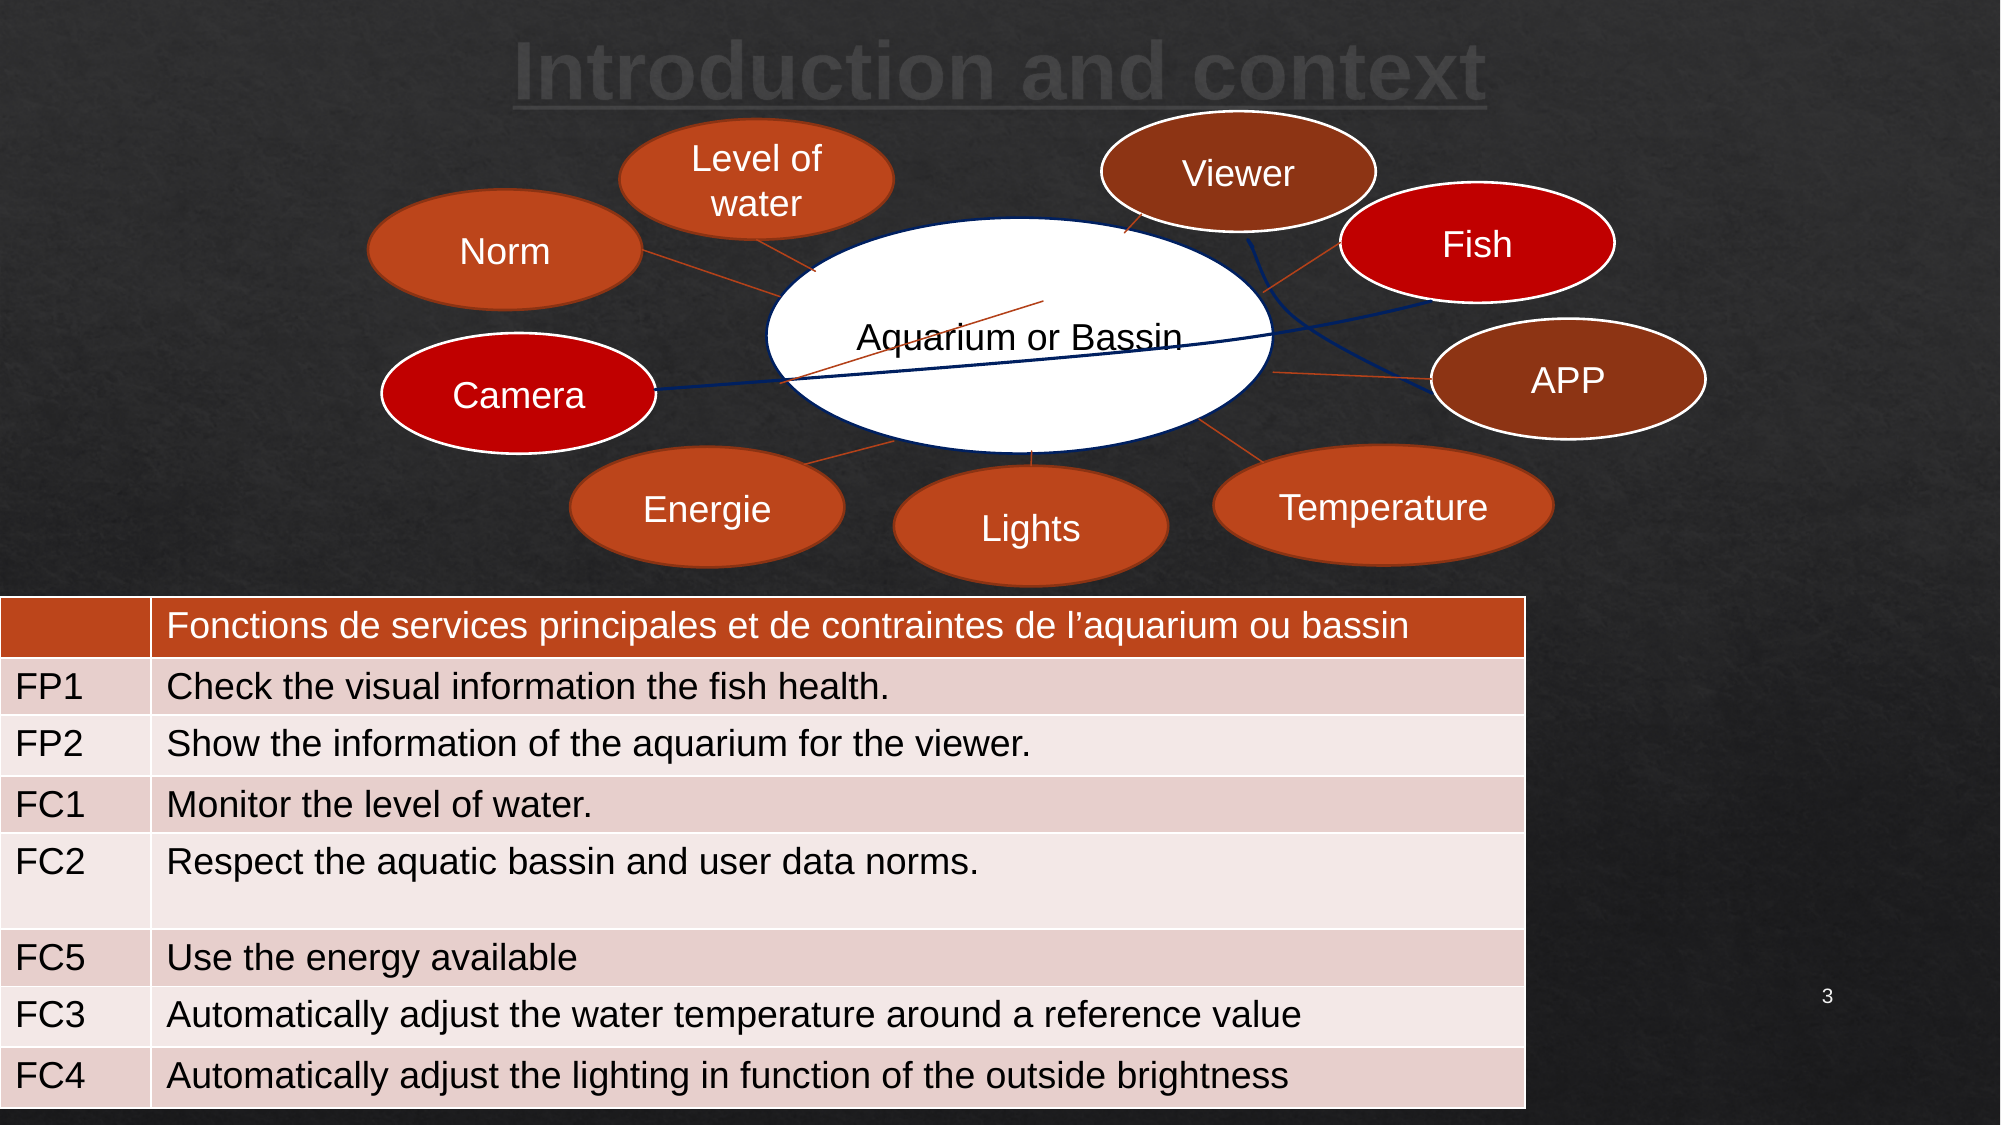

# Introduction and context
Viewer
Level of water
Fish
Norm
Aquarium or Bassin

APP
Camera
Temperature
Energie
Lights
|  | Fonctions de services principales et de contraintes de l’aquarium ou bassin |
| --- | --- |
| FP1 | Check the visual information the fish health. |
| FP2 | Show the information of the aquarium for the viewer. |
| FC1 | Monitor the level of water. |
| FC2 | Respect the aquatic bassin and user data norms. |
| FC5 | Use the energy available |
| FC3 | Automatically adjust the water temperature around a reference value |
| FC4 | Automatically adjust the lighting in function of the outside brightness |
3